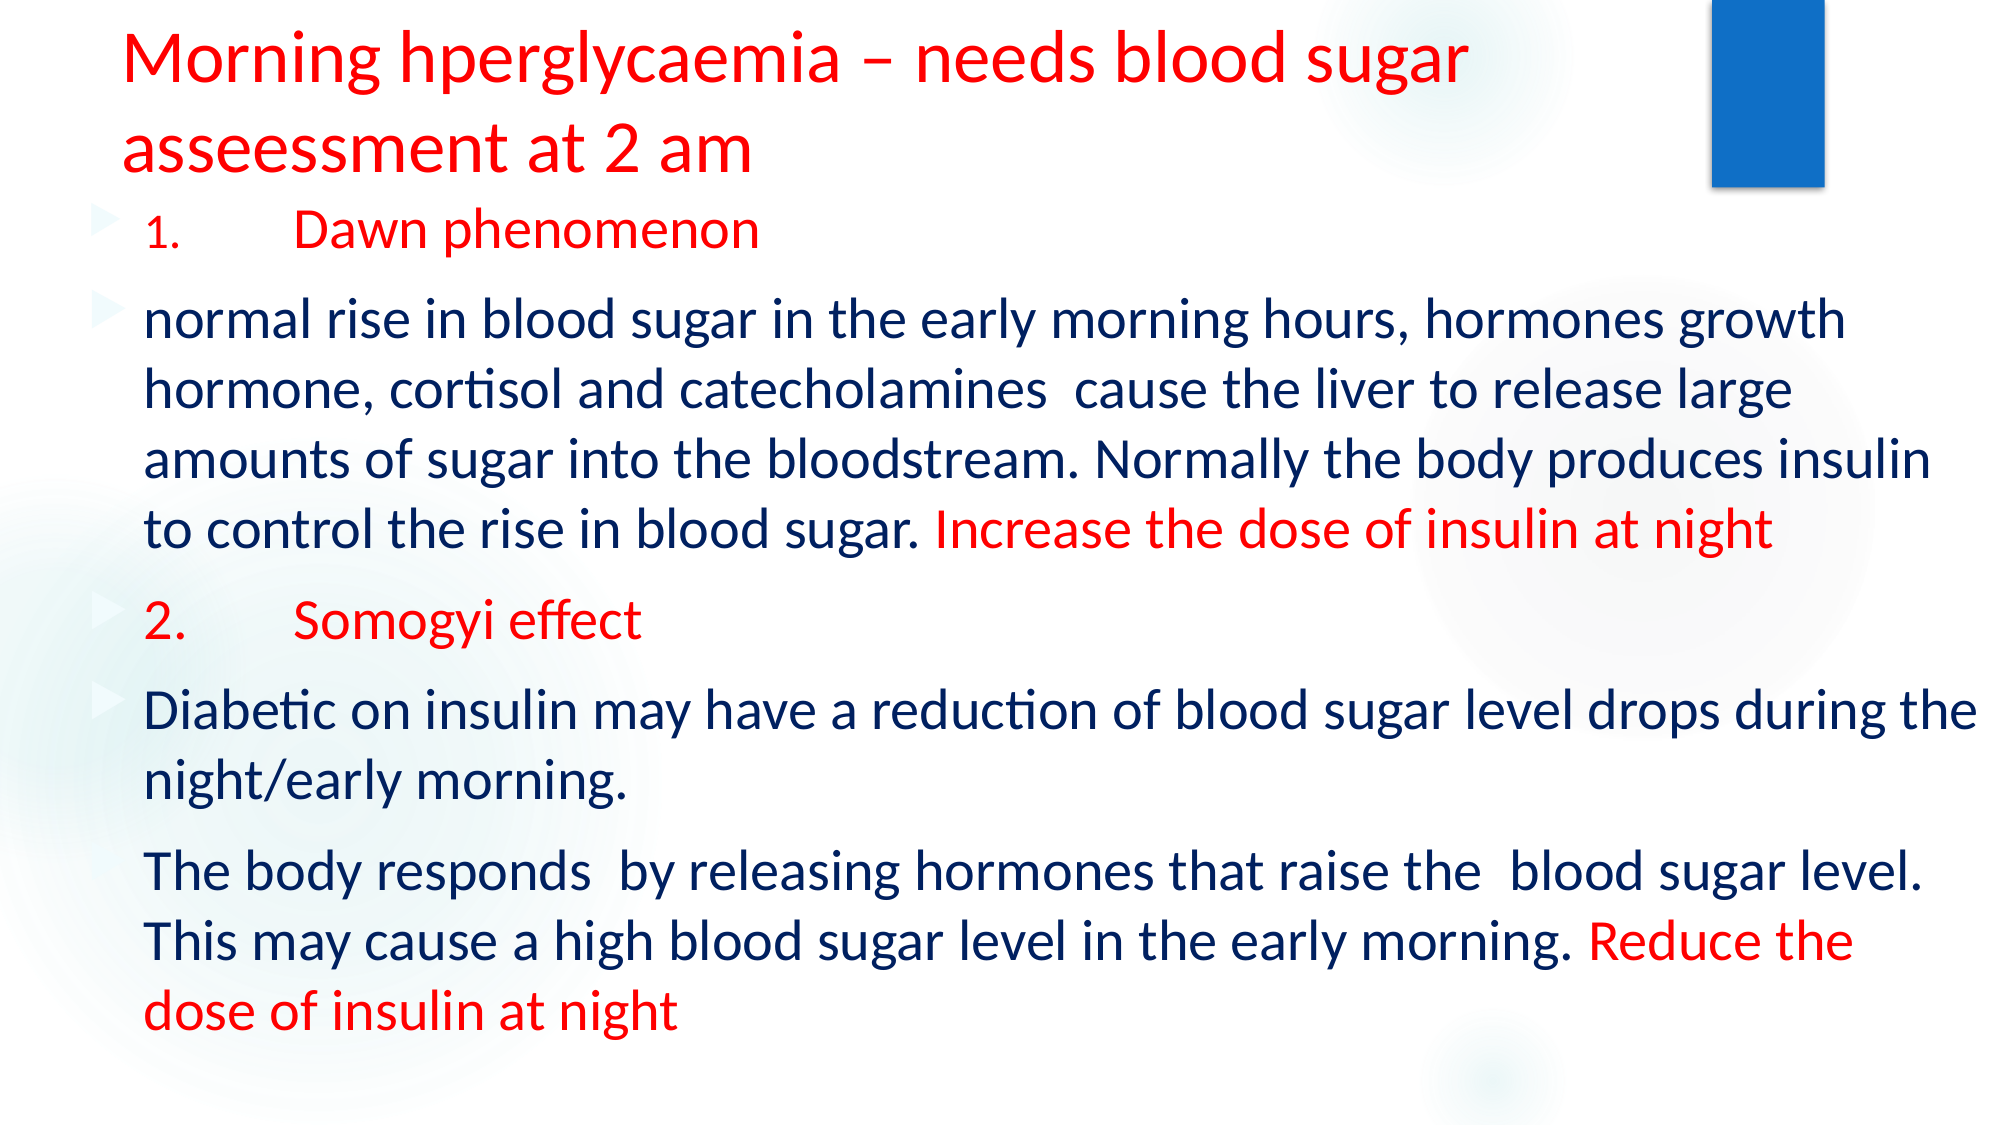

# Morning hperglycaemia – needs blood sugar asseessment at 2 am
1.	Dawn phenomenon
normal rise in blood sugar in the early morning hours, hormones growth hormone, cortisol and catecholamines  cause the liver to release large amounts of sugar into the bloodstream. Normally the body produces insulin to control the rise in blood sugar. Increase the dose of insulin at night
2. 	Somogyi effect
Diabetic on insulin may have a reduction of blood sugar level drops during the night/early morning.
The body responds  by releasing hormones that raise the  blood sugar level. This may cause a high blood sugar level in the early morning. Reduce the  dose of insulin at night